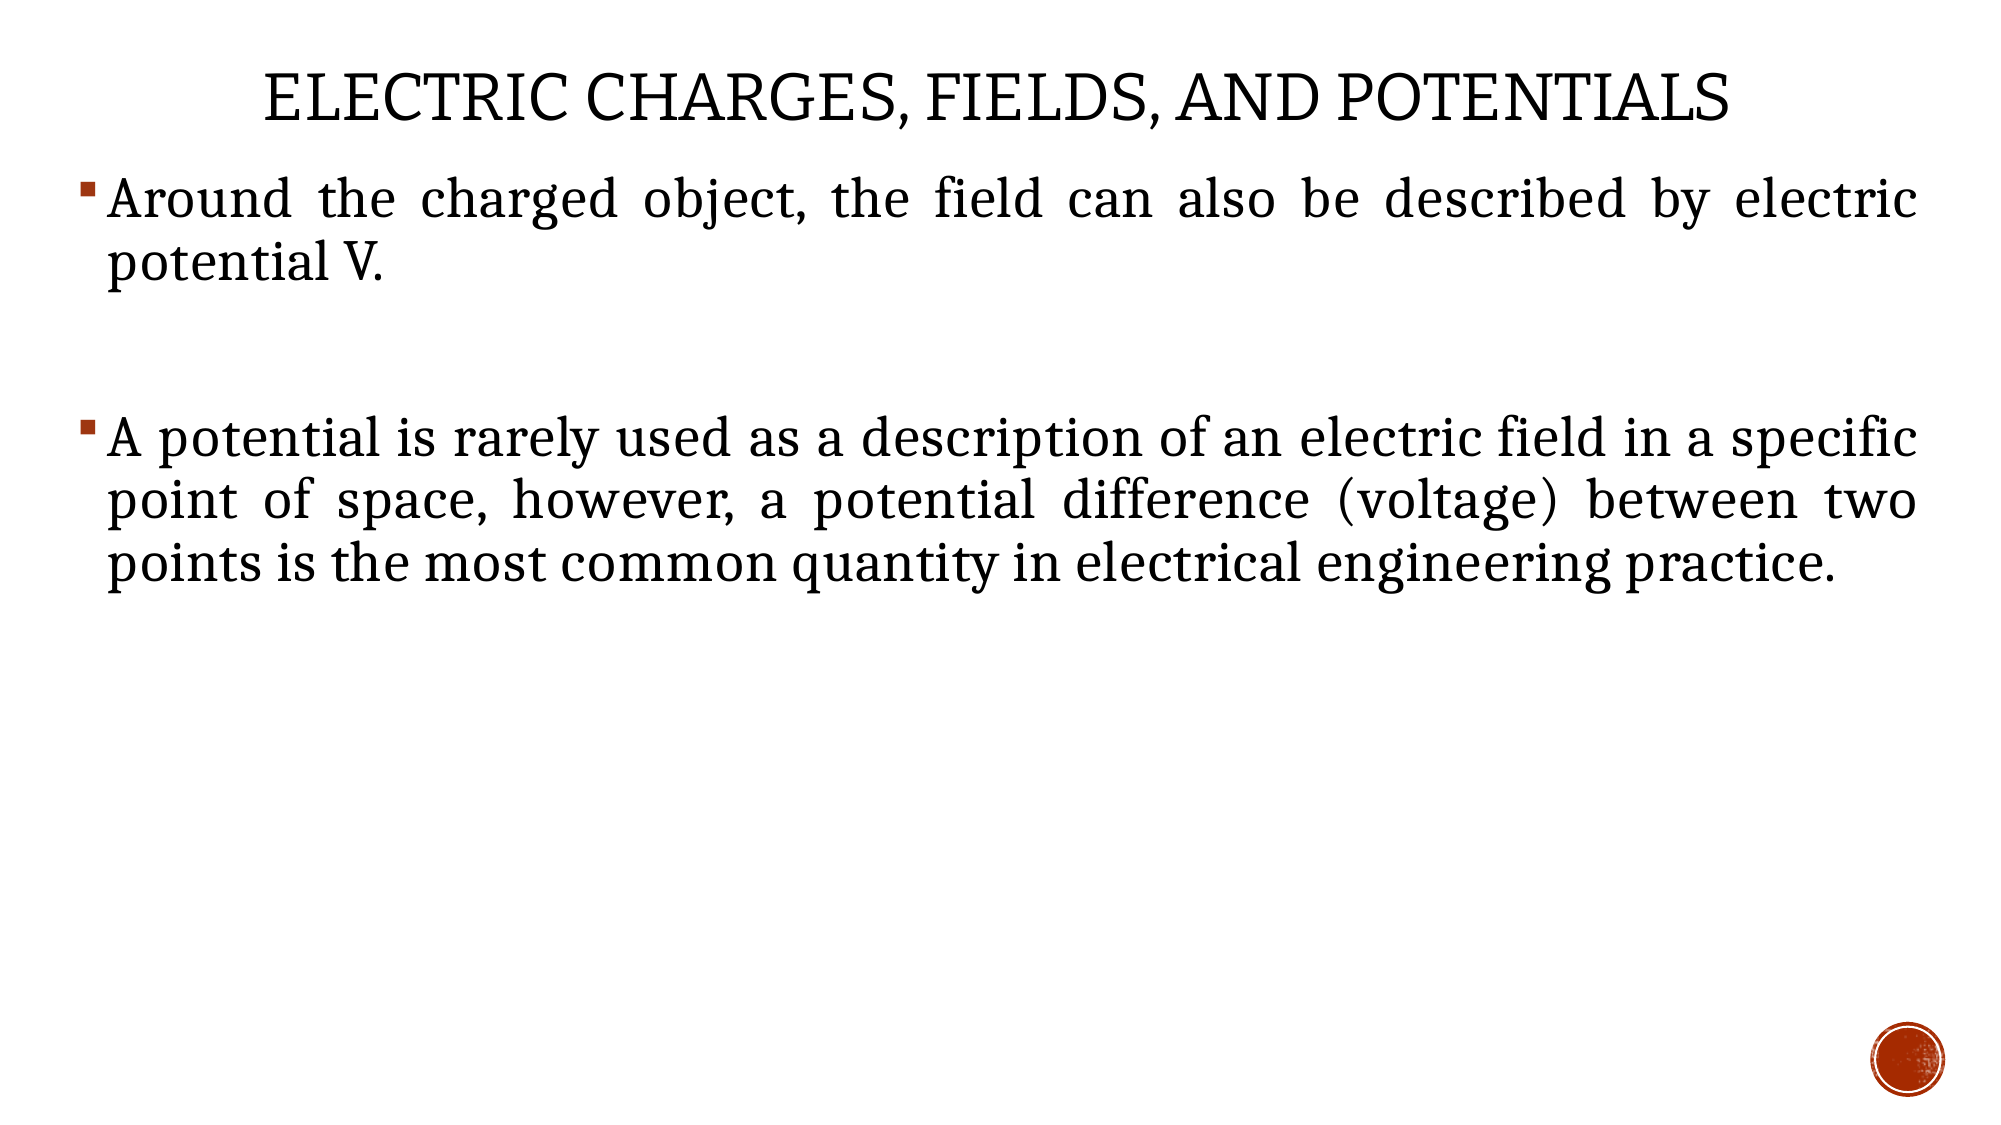

# Electric Charges, Fields, and Potentials
Around the charged object, the field can also be described by electric potential V.

A potential is rarely used as a description of an electric field in a specific point of space, however, a potential difference (voltage) between two points is the most common quantity in electrical engineering practice.